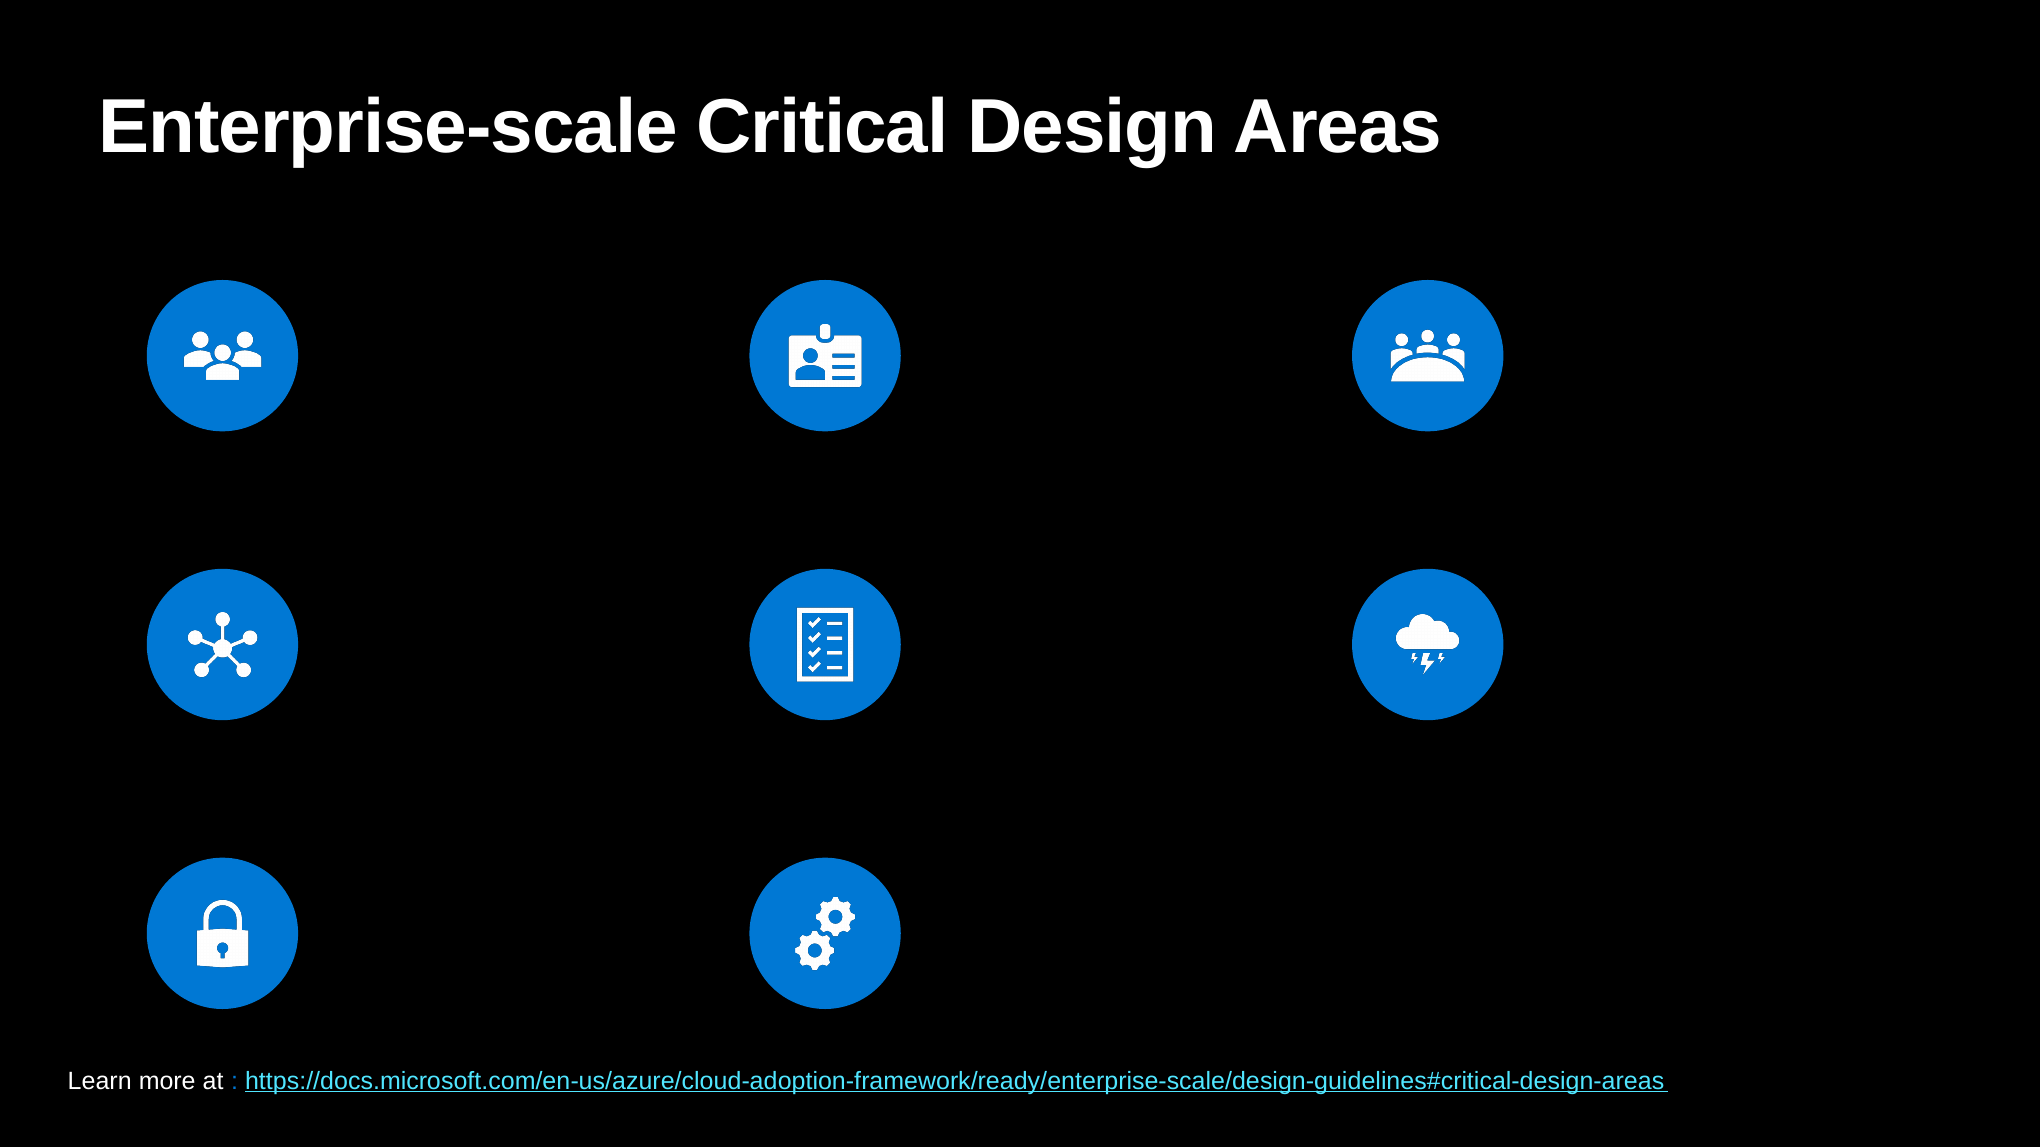

# Enterprise-scale Critical Design Areas
Enterprise Enrolment and Azure AD Tenants
Identity and Access Management
Management Group and Subscription Organisation
Network Topology and Connectivity
Management and Monitoring
Business Continuity and Disaster Recovery
Security, Governance and Compliance
Platform Automation and DevOps

Learn more at : https://docs.microsoft.com/en-us/azure/cloud-adoption-framework/ready/enterprise-scale/design-guidelines#critical-design-areas